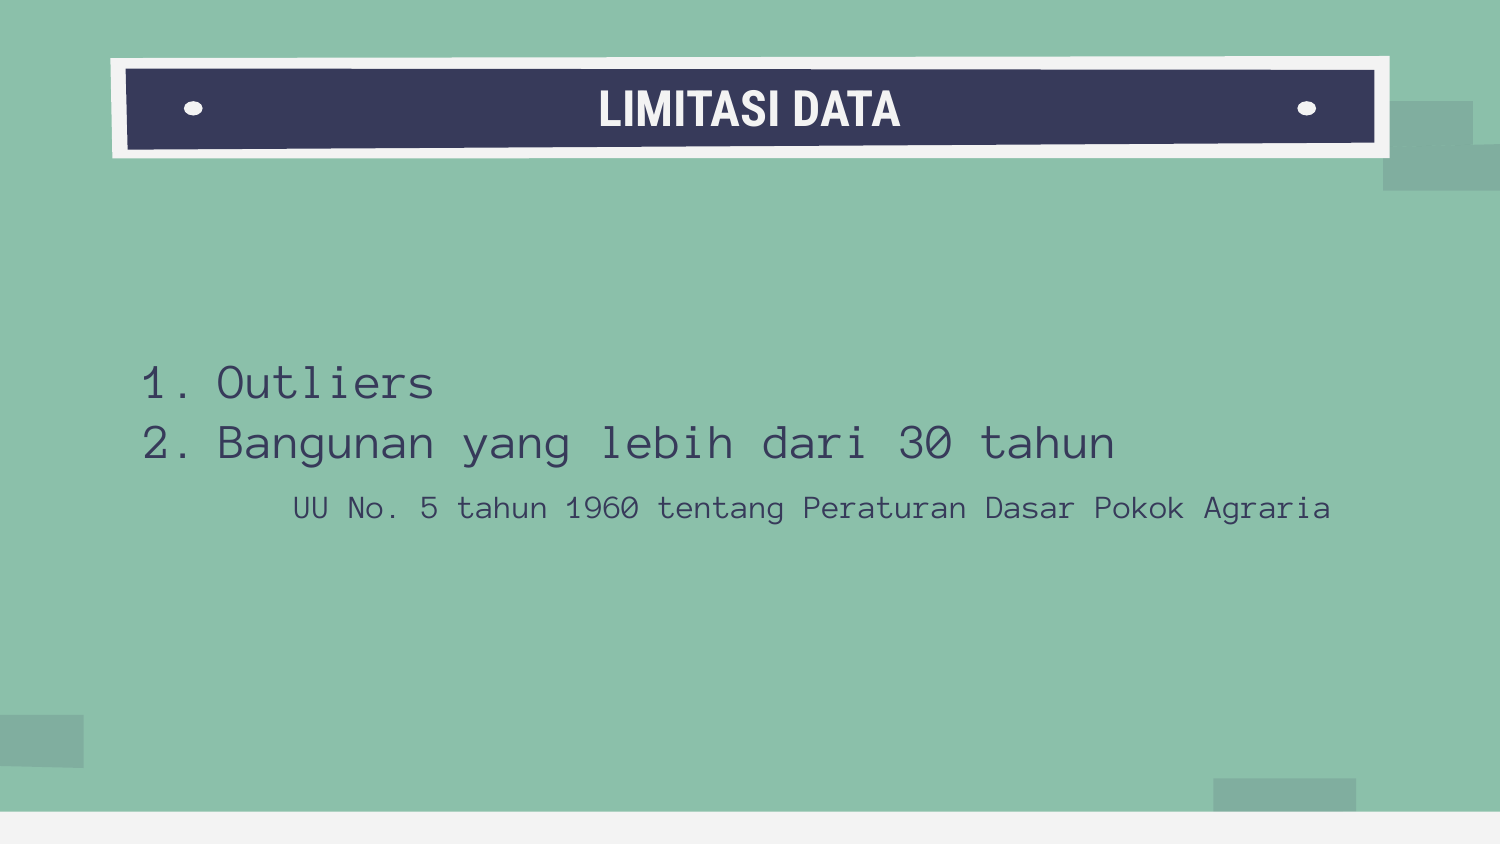

# LIMITASI DATA
Outliers
Bangunan yang lebih dari 30 tahun
	UU No. 5 tahun 1960 tentang Peraturan Dasar Pokok Agraria